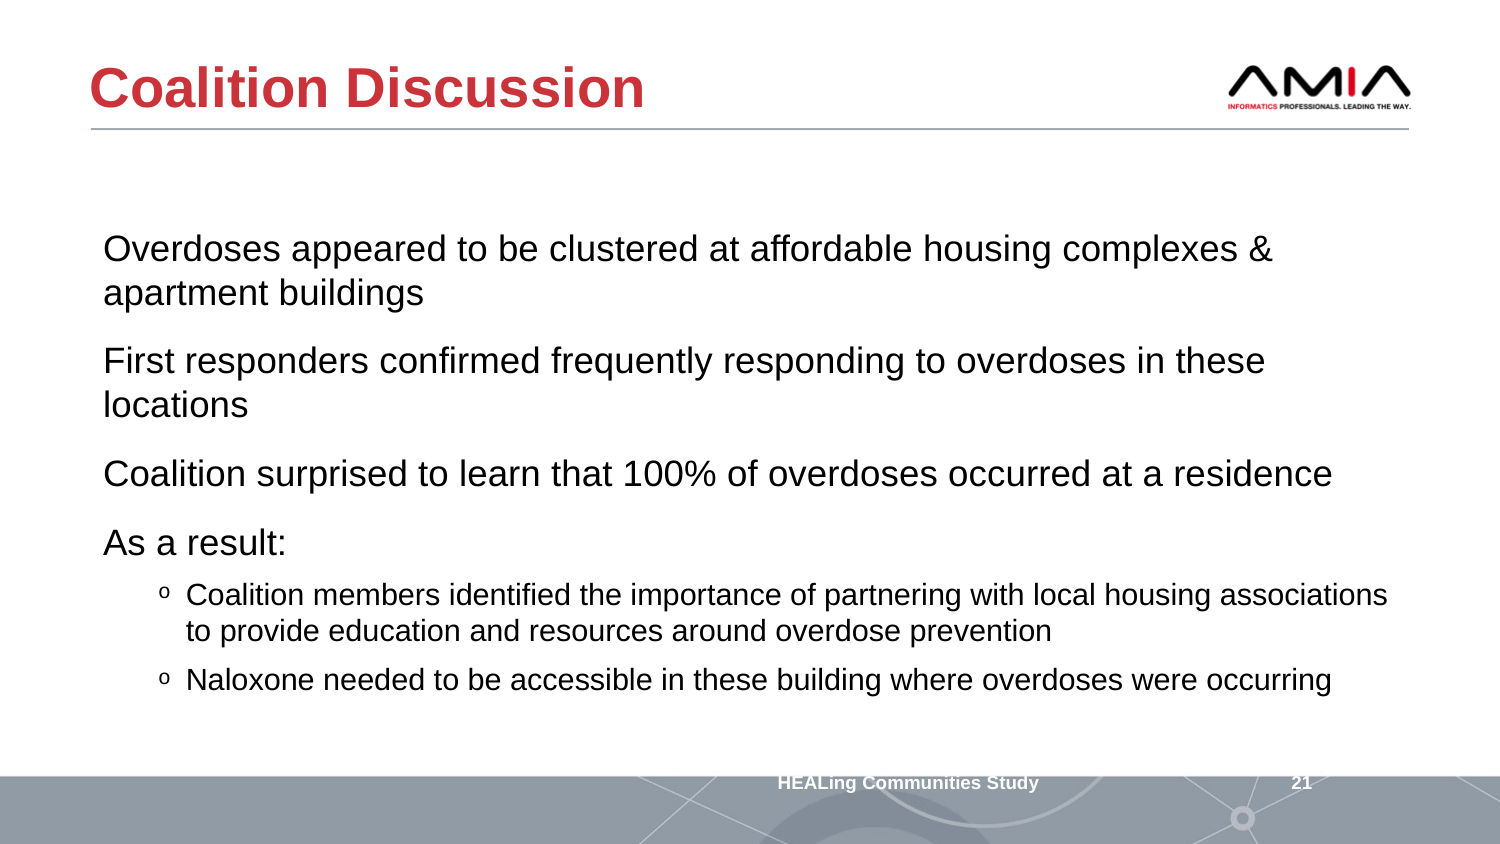

# Coalition Discussion
Overdoses appeared to be clustered at affordable housing complexes & apartment buildings
First responders confirmed frequently responding to overdoses in these locations
Coalition surprised to learn that 100% of overdoses occurred at a residence
As a result:
Coalition members identified the importance of partnering with local housing associations to provide education and resources around overdose prevention
Naloxone needed to be accessible in these building where overdoses were occurring
HEALing Communities Study
21